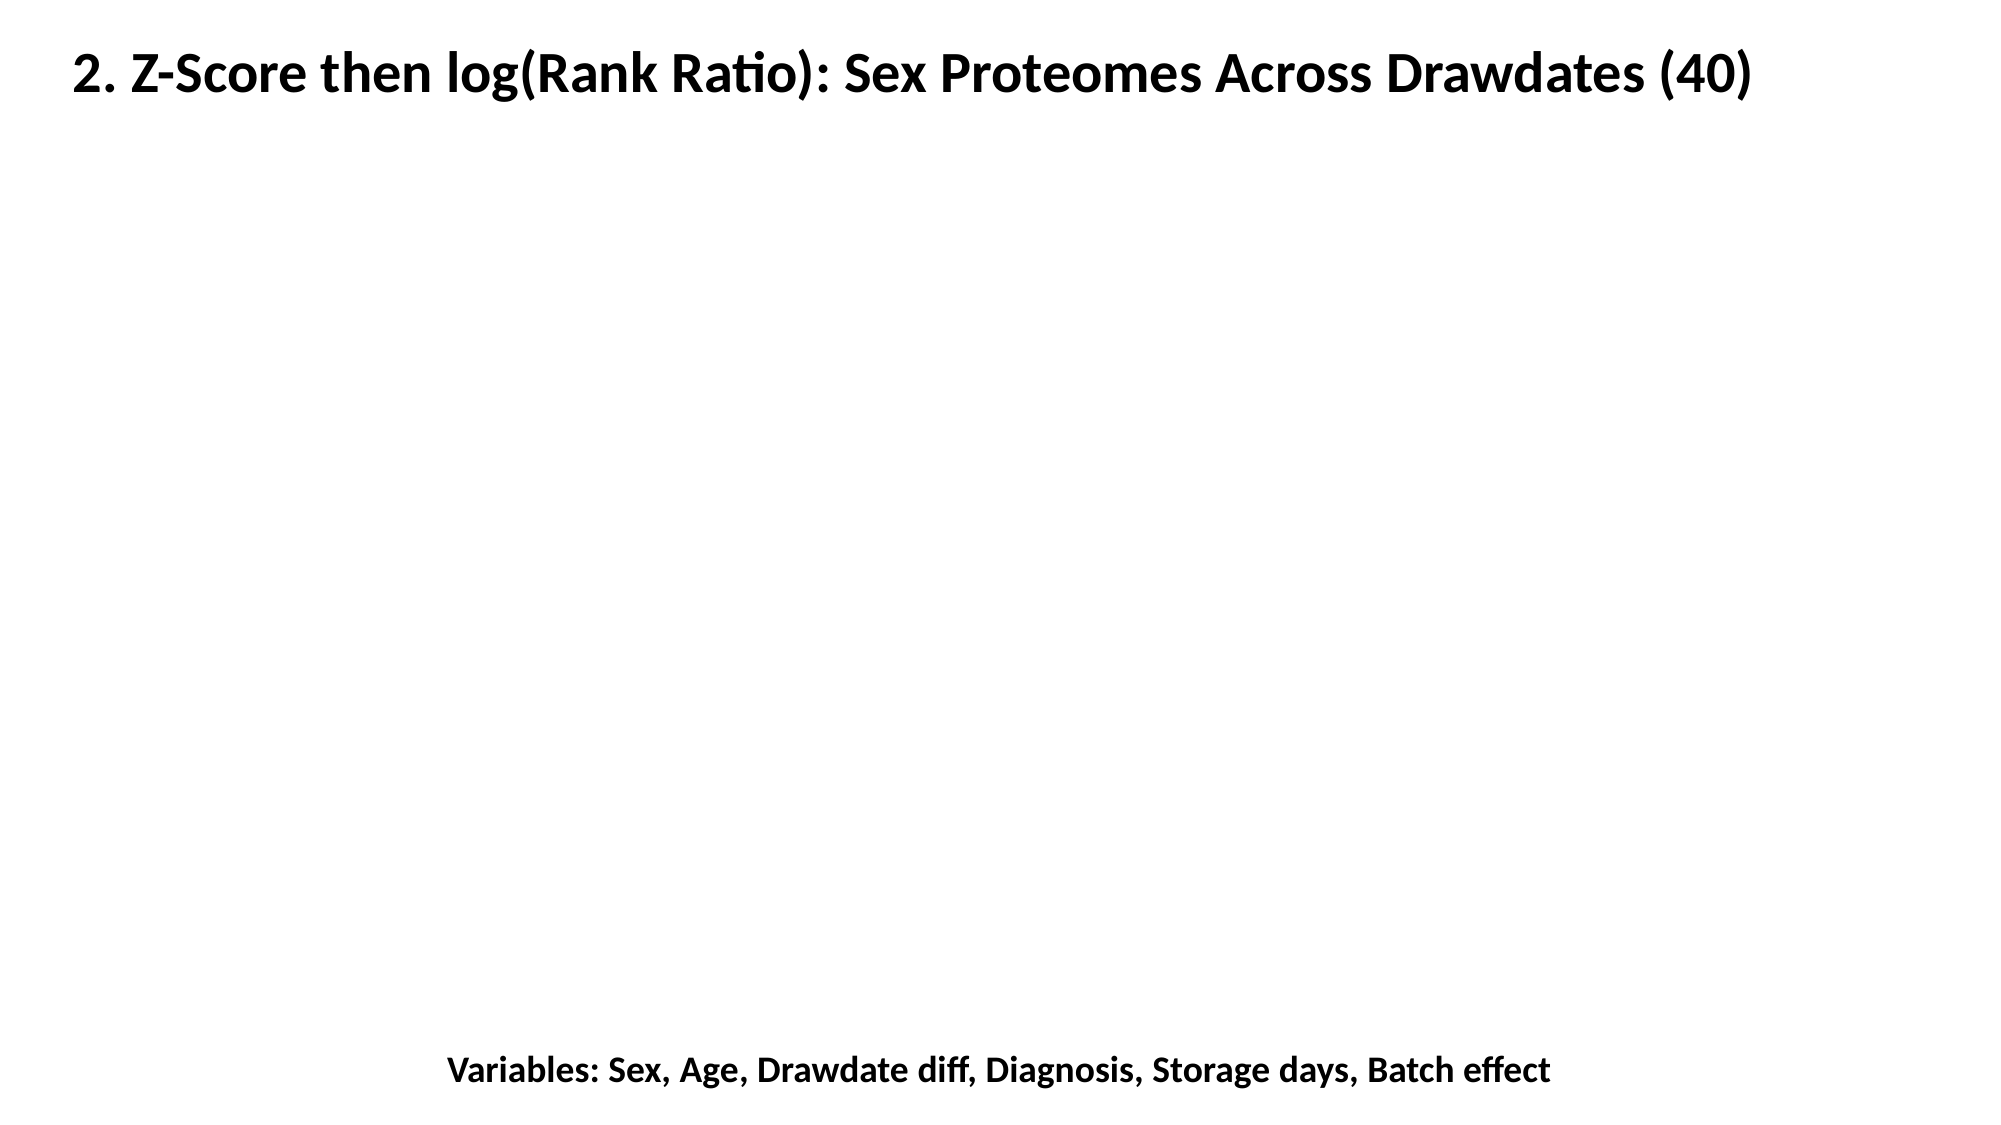

2. Z-Score then log(Rank Ratio): Sex Proteomes Across Drawdates (40)
Variables: Sex, Age, Drawdate diff, Diagnosis, Storage days, Batch effect